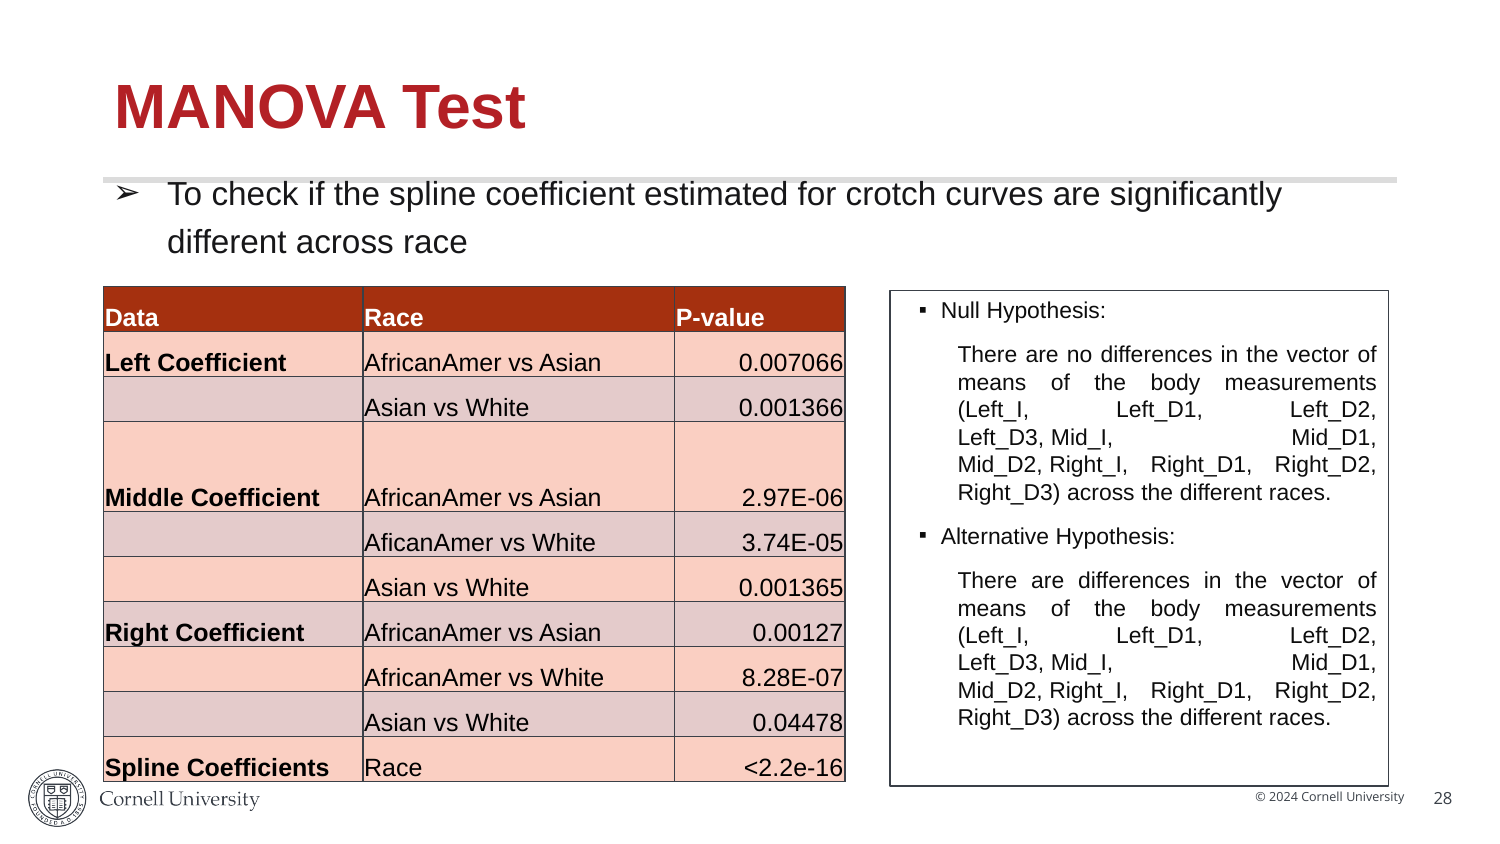

# MANOVA Test
To check if the spline coefficient estimated for crotch curves are significantly different across race
| Data | Race | P-value |
| --- | --- | --- |
| Left Coefficient | AfricanAmer vs Asian | 0.007066 |
|  | Asian vs White | 0.001366 |
| Middle Coefficient | AfricanAmer vs Asian | 2.97E-06 |
|  | AficanAmer vs White | 3.74E-05 |
|  | Asian vs White | 0.001365 |
| Right Coefficient | AfricanAmer vs Asian | 0.00127 |
|  | AfricanAmer vs White | 8.28E-07 |
|  | Asian vs White | 0.04478 |
| Spline Coefficients | Race | <2.2e-16 |
Null Hypothesis:
There are no differences in the vector of means of the body measurements (Left_I, Left_D1, Left_D2, Left_D3, Mid_I, Mid_D1, Mid_D2, Right_I, Right_D1, Right_D2, Right_D3) across the different races.
Alternative Hypothesis:
There are differences in the vector of means of the body measurements (Left_I, Left_D1, Left_D2, Left_D3, Mid_I, Mid_D1, Mid_D2, Right_I, Right_D1, Right_D2, Right_D3) across the different races.